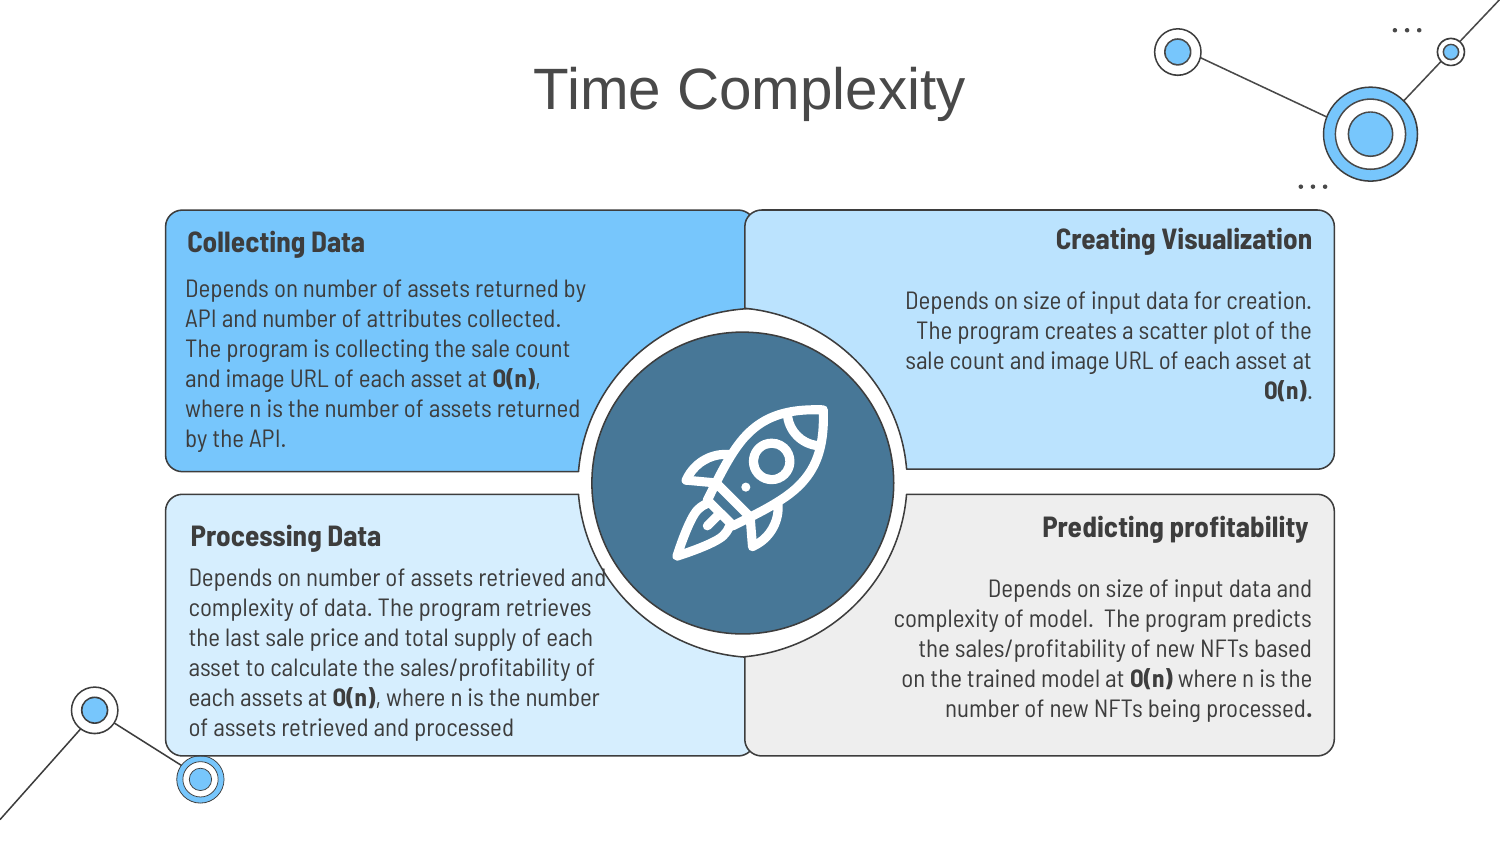

# Time Complexity
Creating Visualization
Collecting Data

Depends on number of assets returned by API and number of attributes collected. The program is collecting the sale count and image URL of each asset at O(n), where n is the number of assets returned by the API.
Depends on size of input data for creation. The program creates a scatter plot of the sale count and image URL of each asset at O(n).

Predicting profitability
Processing Data
Depends on number of assets retrieved and complexity of data. The program retrieves the last sale price and total supply of each asset to calculate the sales/profitability of each assets at O(n), where n is the number of assets retrieved and processed
Depends on size of input data and complexity of model.  The program predicts the sales/profitability of new NFTs based on the trained model at O(n) where n is the number of new NFTs being processed.